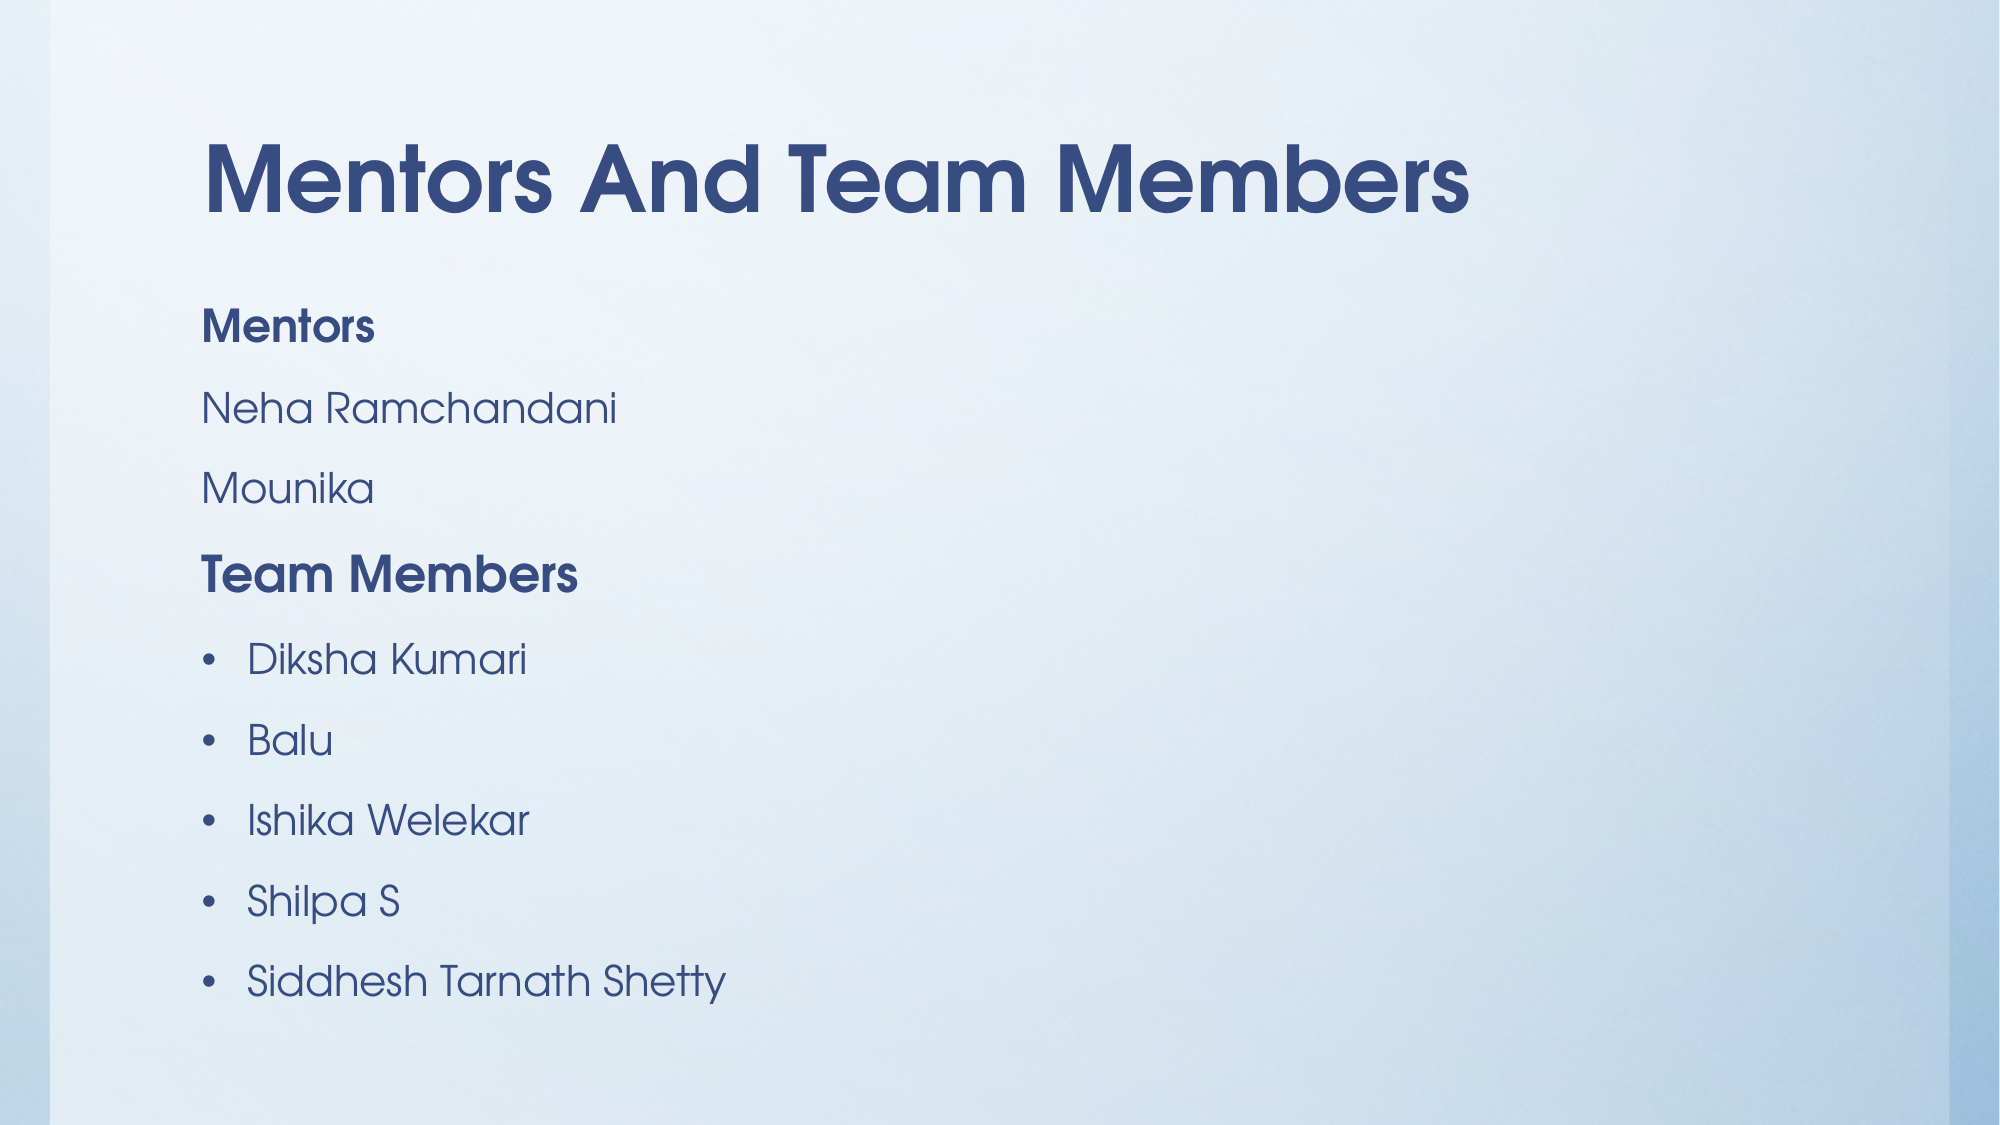

# Mentors And Team Members
Mentors
Neha Ramchandani
Mounika
Team Members
Diksha Kumari
Balu
Ishika Welekar
Shilpa S
Siddhesh Tarnath Shetty